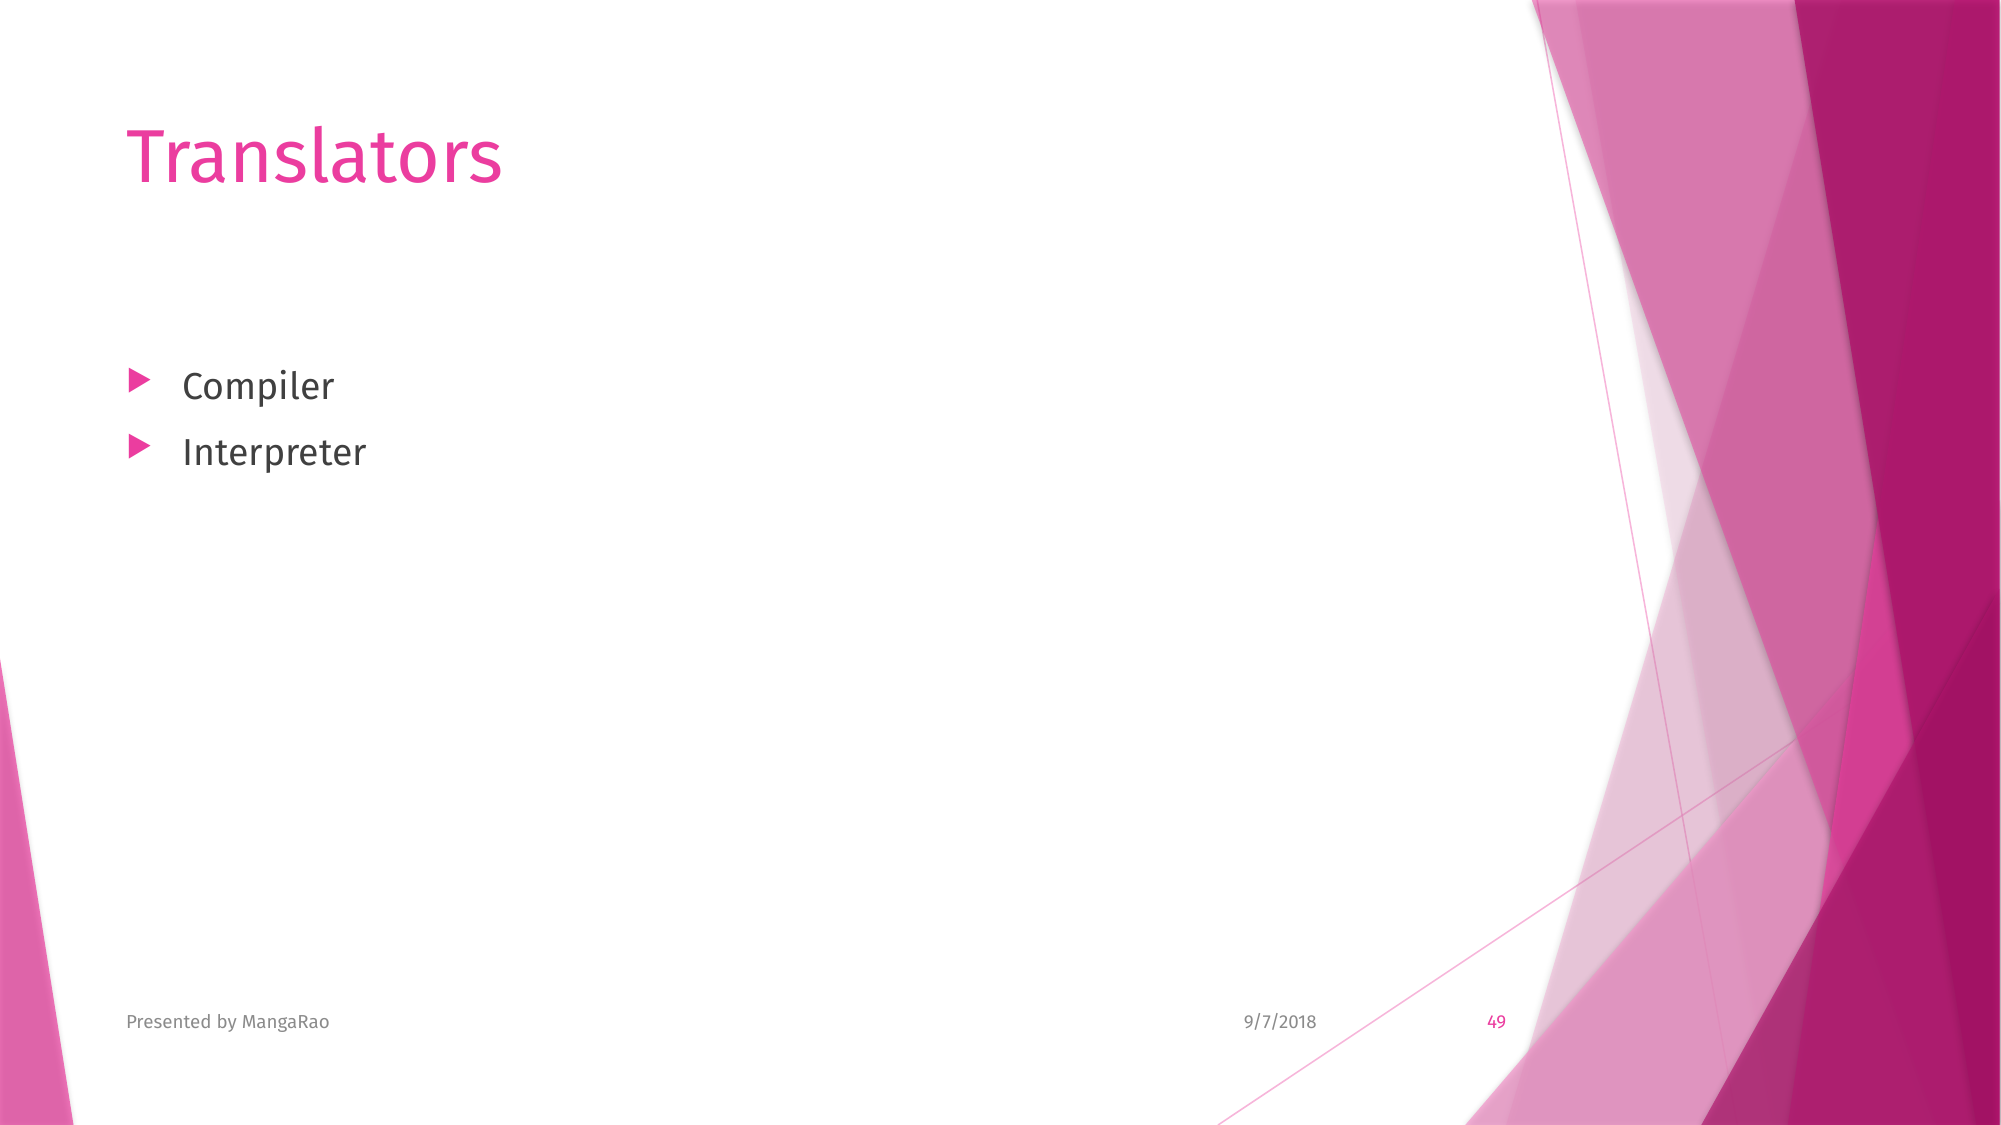

# Translators
Compiler
Interpreter
Presented by MangaRao
9/7/2018
49